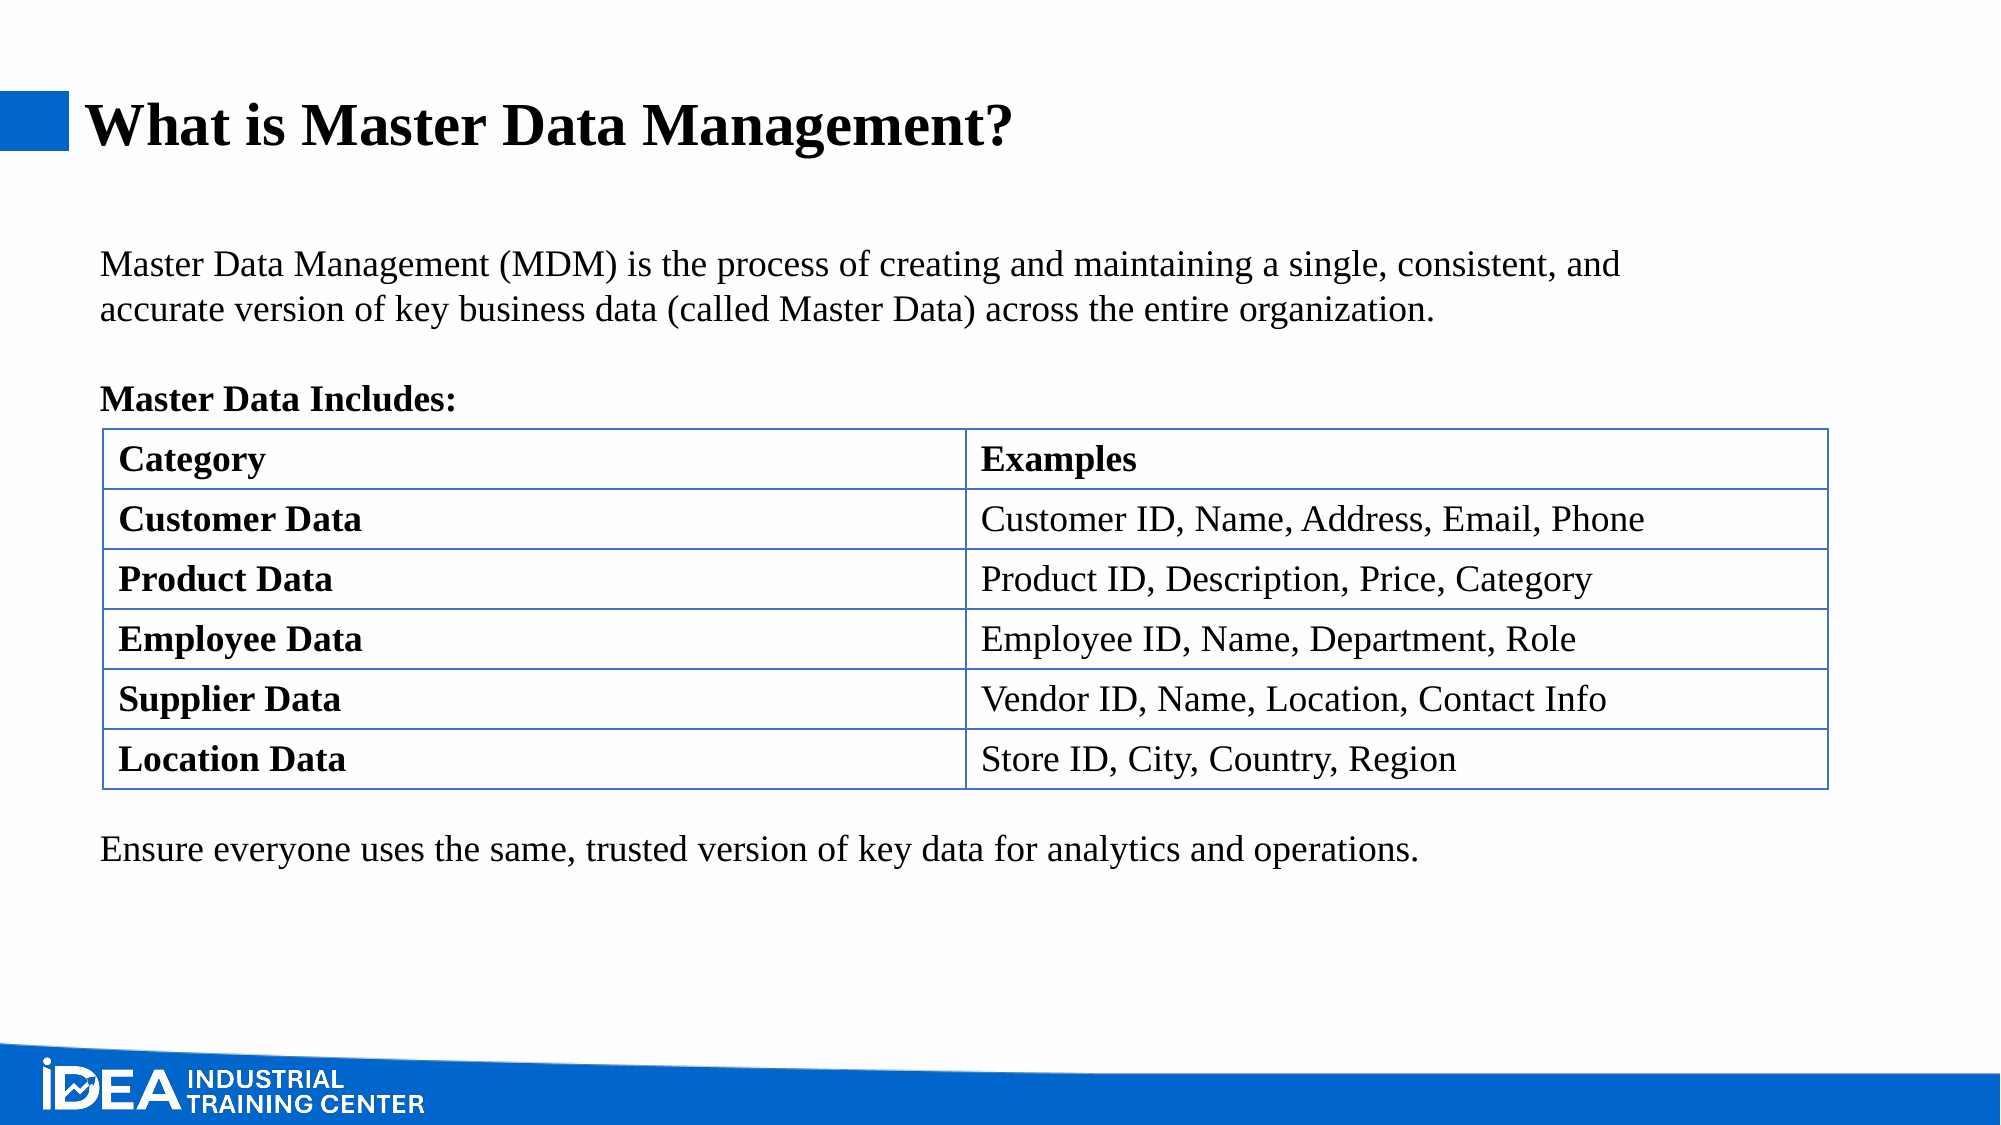

# What is Master Data Management?
Master Data Management (MDM) is the process of creating and maintaining a single, consistent, and accurate version of key business data (called Master Data) across the entire organization.

Master Data Includes:

Ensure everyone uses the same, trusted version of key data for analytics and operations.
| Category | Examples |
| --- | --- |
| Customer Data | Customer ID, Name, Address, Email, Phone |
| Product Data | Product ID, Description, Price, Category |
| Employee Data | Employee ID, Name, Department, Role |
| Supplier Data | Vendor ID, Name, Location, Contact Info |
| Location Data | Store ID, City, Country, Region |